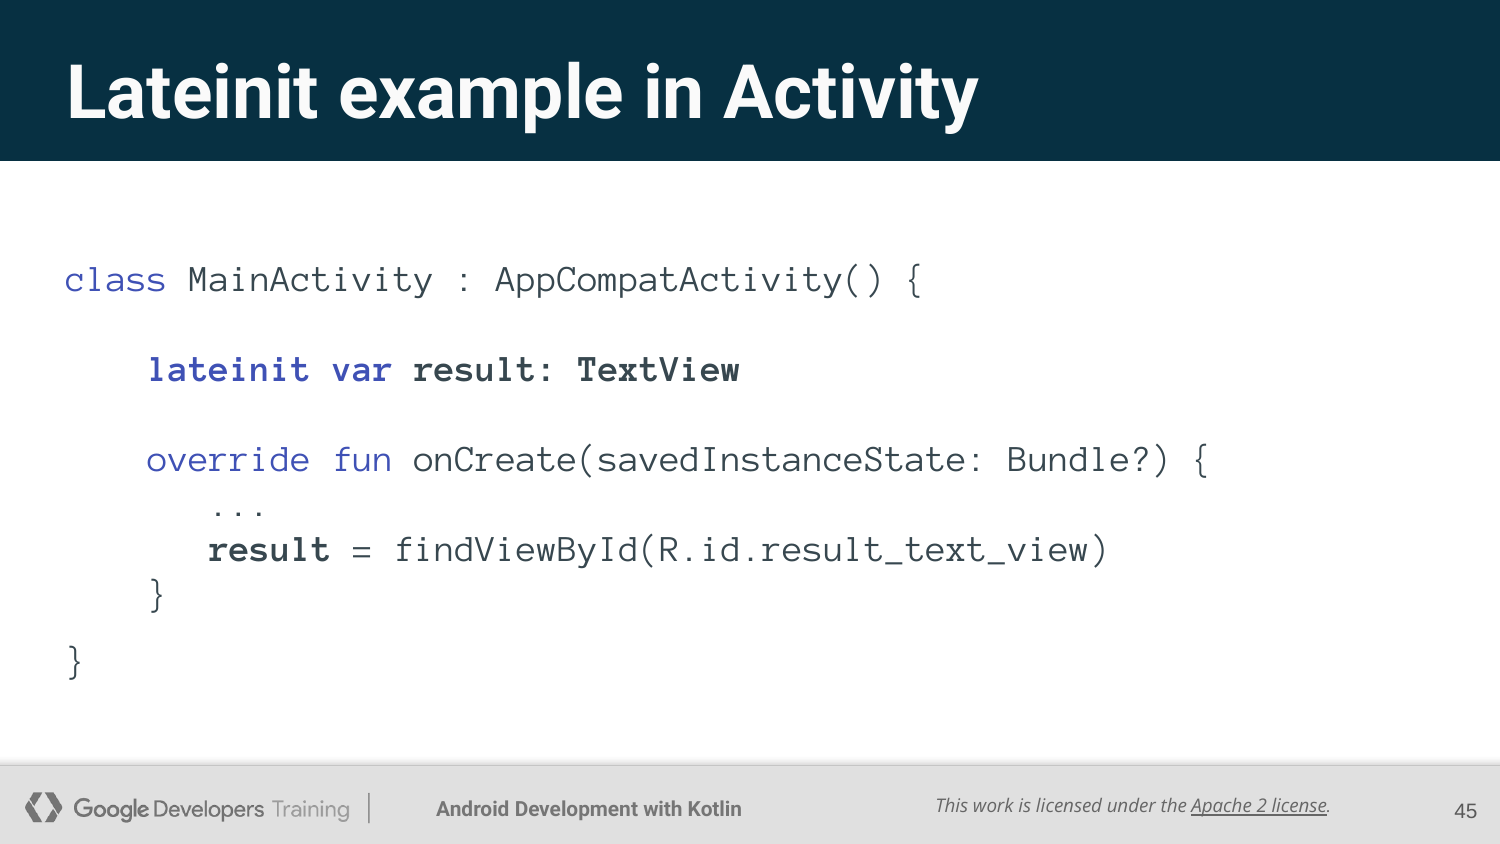

# Lateinit example in Activity
class MainActivity : AppCompatActivity() {

    lateinit var result: TextView

    override fun onCreate(savedInstanceState: Bundle?) {
       ...
       result = findViewById(R.id.result_text_view)
    }
}

45